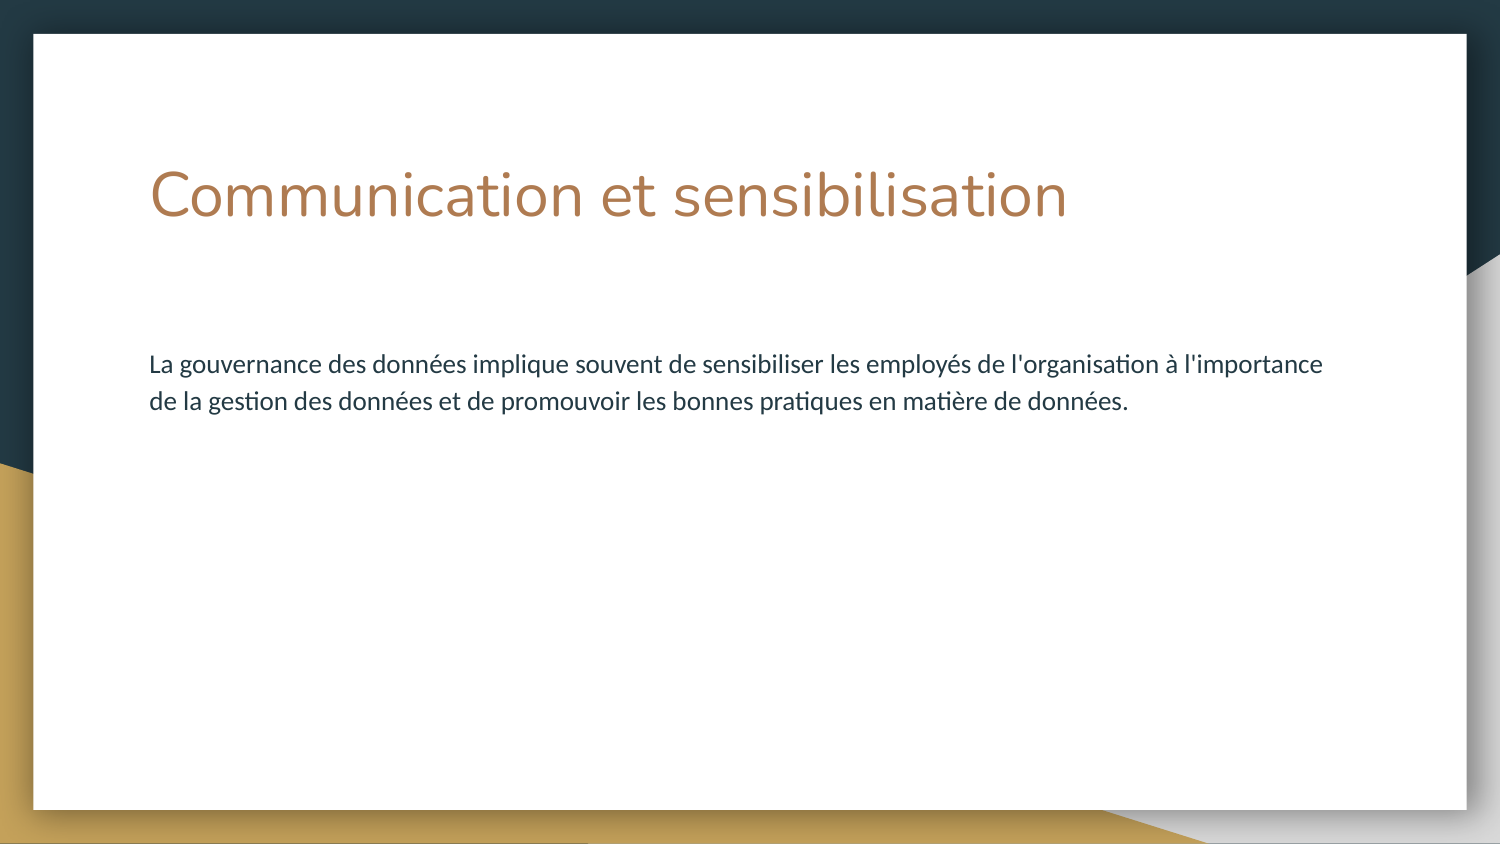

# Communication et sensibilisation
La gouvernance des données implique souvent de sensibiliser les employés de l'organisation à l'importance de la gestion des données et de promouvoir les bonnes pratiques en matière de données.